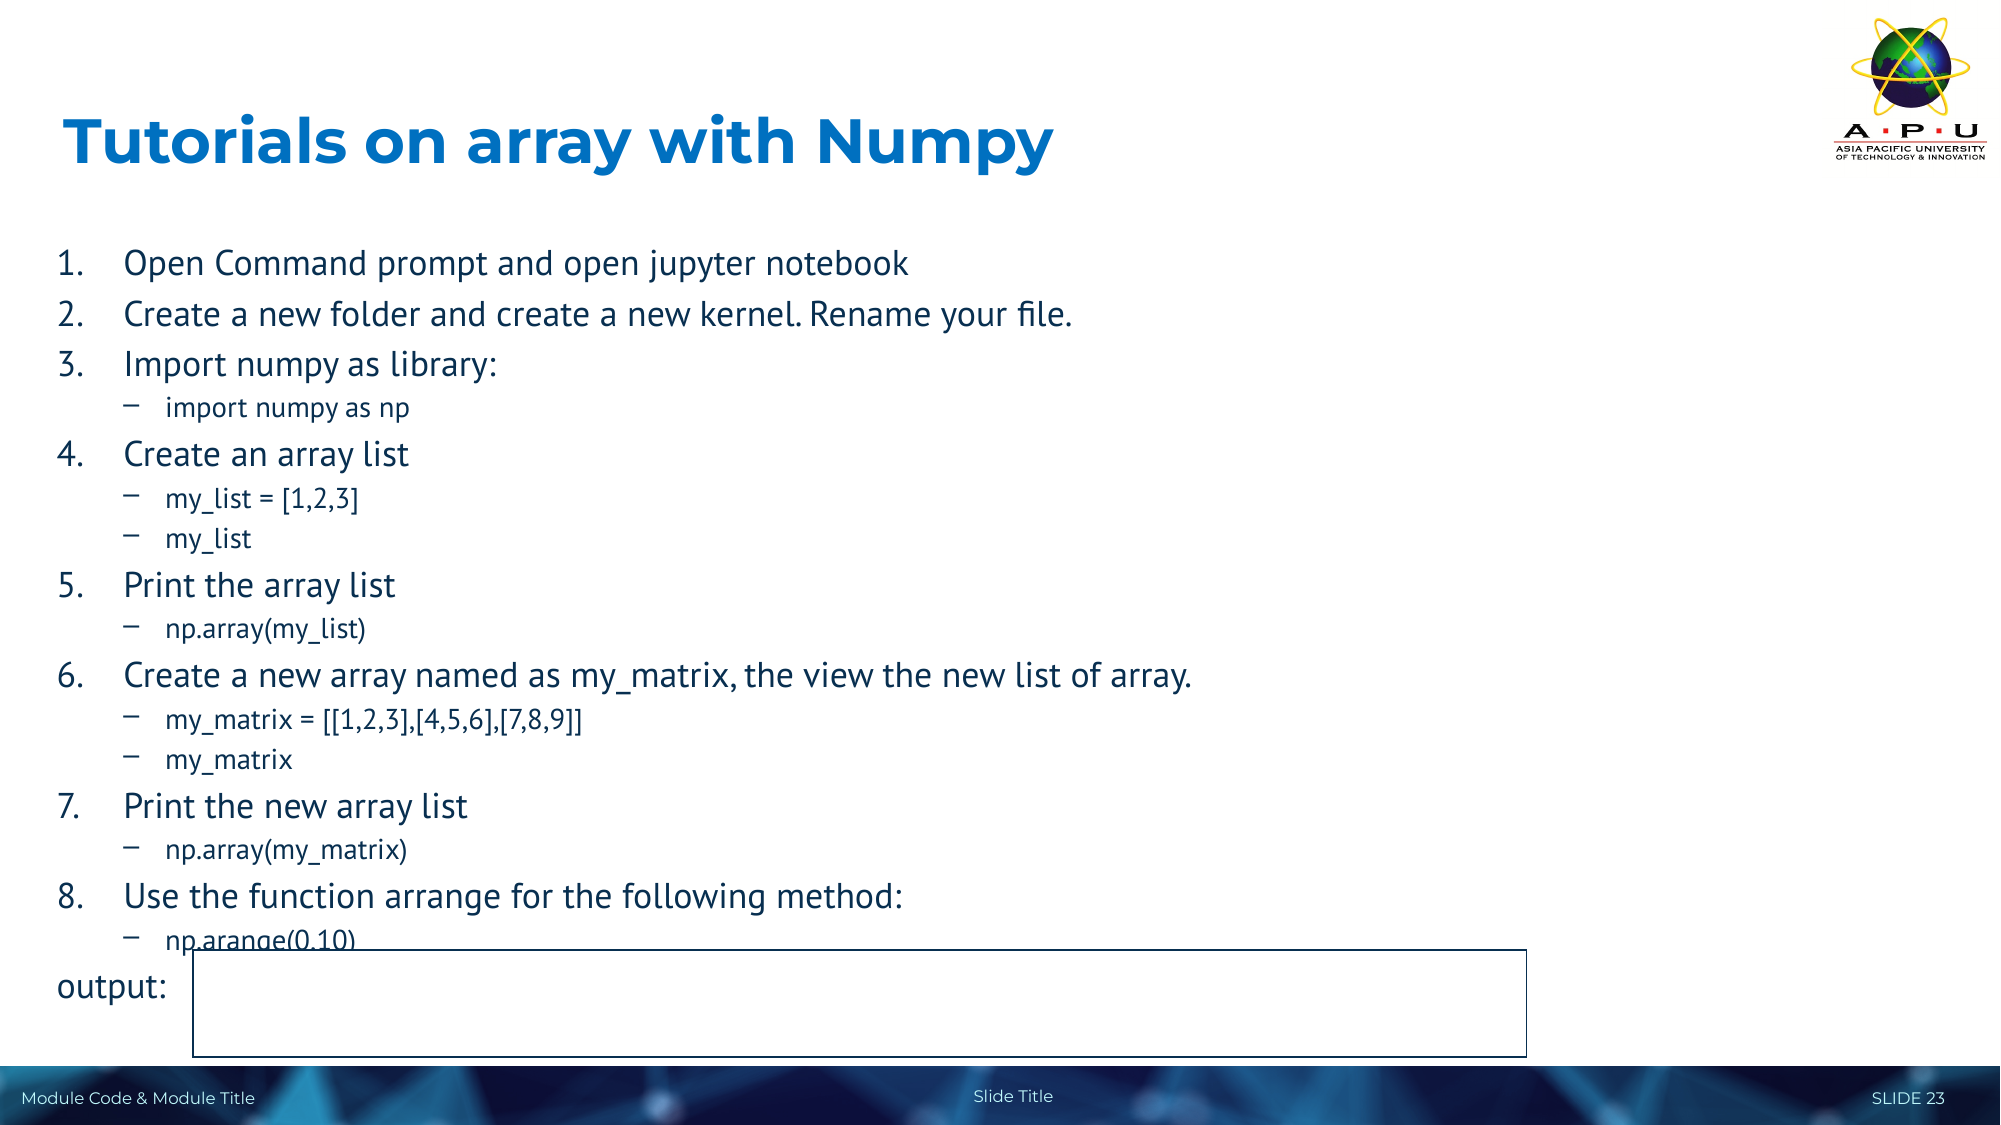

# Tutorials on array with Numpy
Open Command prompt and open jupyter notebook
Create a new folder and create a new kernel. Rename your file.
Import numpy as library:
import numpy as np
Create an array list
my_list = [1,2,3]
my_list
Print the array list
np.array(my_list)
Create a new array named as my_matrix, the view the new list of array.
my_matrix = [[1,2,3],[4,5,6],[7,8,9]]
my_matrix
Print the new array list
np.array(my_matrix)
Use the function arrange for the following method:
np.arange(0,10)
output:

|  |
| --- |